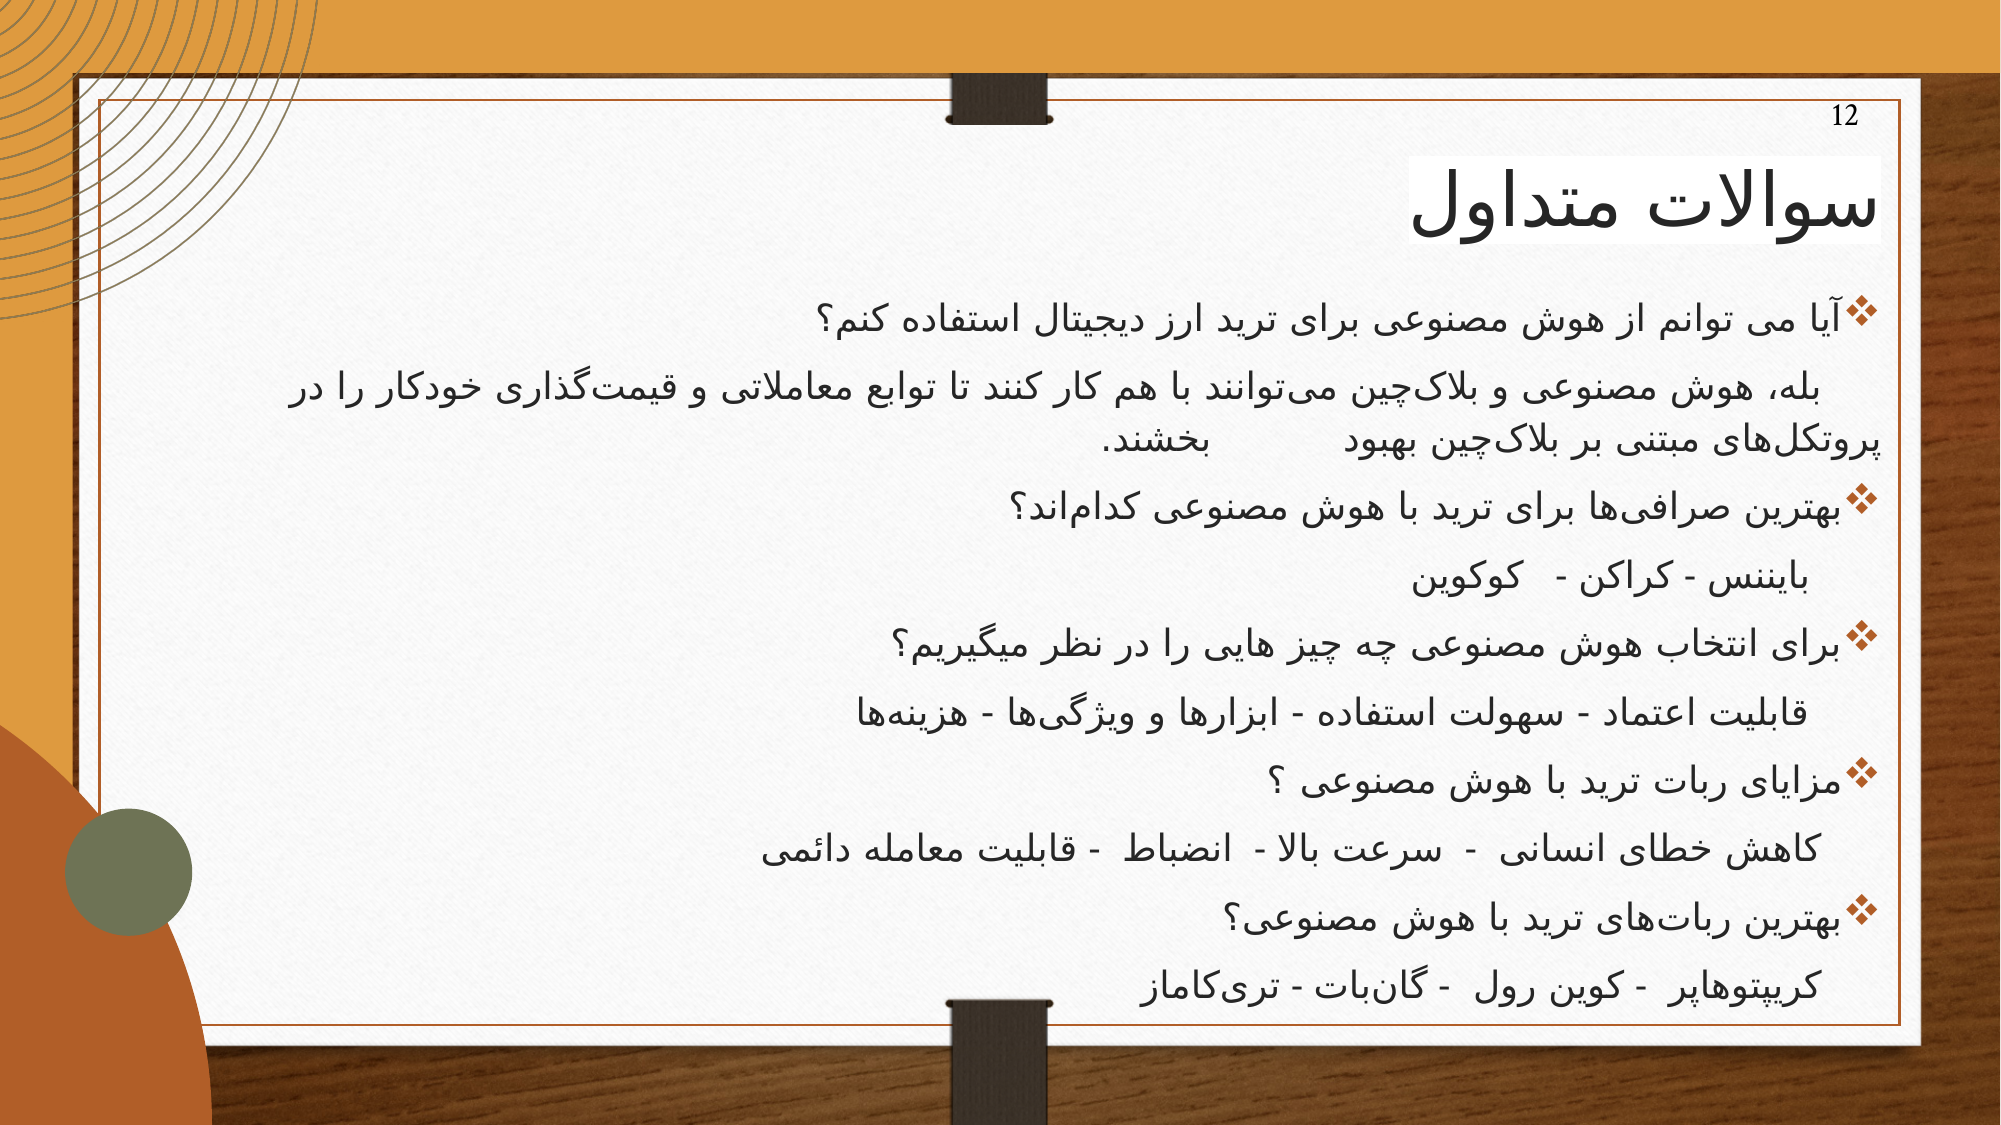

12
# سوالات متداول
آیا می توانم از هوش مصنوعی برای ترید ارز دیجیتال استفاده کنم؟
     بله، هوش مصنوعی و بلاک‌چین می‌توانند با هم کار کنند تا توابع معاملاتی و قیمت‌گذاری خودکار را در پروتکل‌های مبتنی بر بلاک‌چین بهبود           بخشند.
بهترین صرافی‌ها برای ترید با هوش مصنوعی کدام‌اند؟
      بایننس - کراکن -   کوکوین
برای انتخاب هوش مصنوعی چه چیز هایی را در نظر میگیریم؟
      قابلیت اعتماد - سهولت استفاده - ابزارها و ویژگی‌ها - هزینه‌ها
مزایای ربات‌ ترید با هوش مصنوعی ؟
     کاهش خطای انسانی  -  سرعت بالا -  انضباط  - قابلیت معامله دائمی
بهترین ربات‌های ترید با هوش مصنوعی؟
     کریپتوهاپر  - کوین رول  - گان‌بات - تری‌کاماز